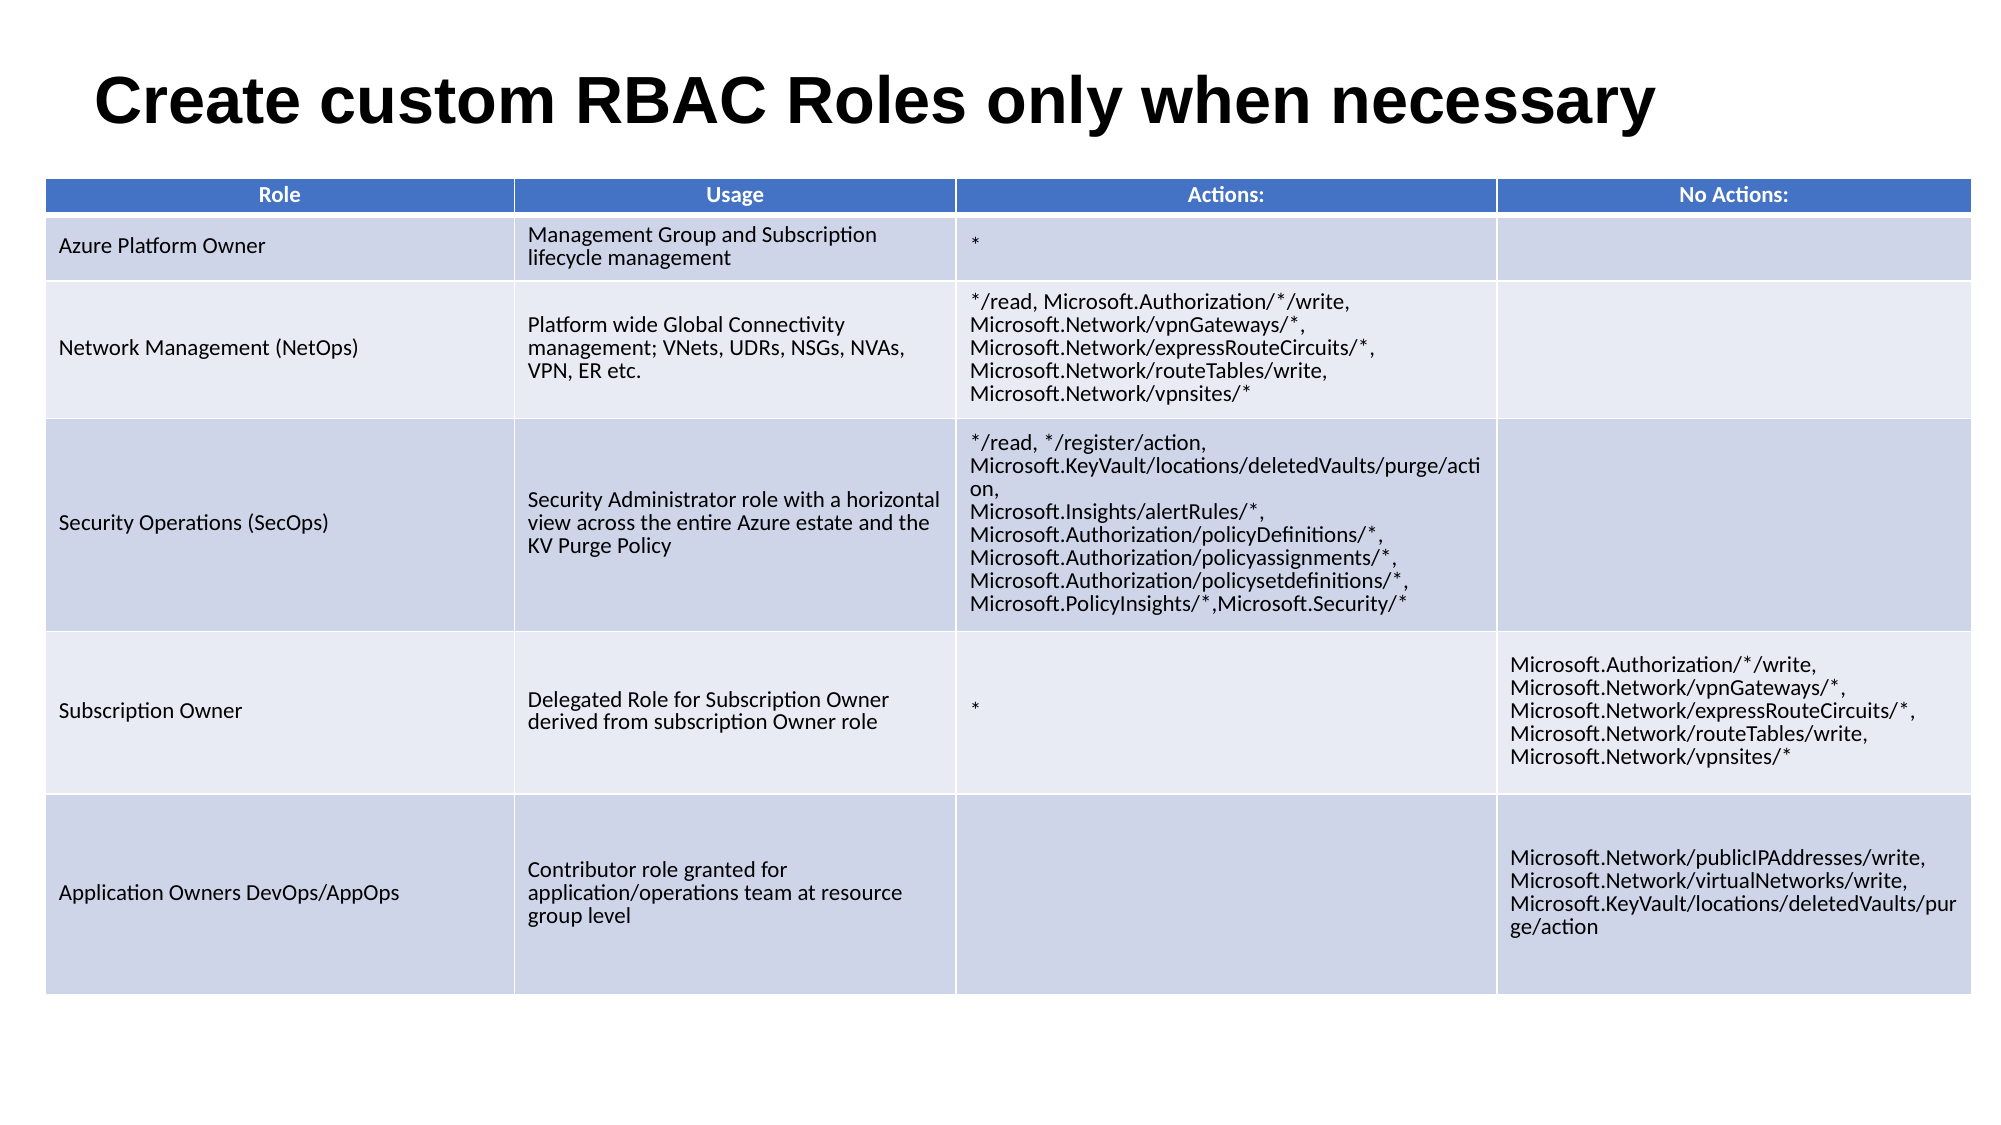

# Create custom RBAC Roles only when necessary
| Role | Usage | Actions: | No Actions: |
| --- | --- | --- | --- |
| Azure Platform Owner | Management Group and Subscription lifecycle management | \* |  |
| Network Management (NetOps) | Platform wide Global Connectivity management; VNets, UDRs, NSGs, NVAs, VPN, ER etc. | \*/read, Microsoft.Authorization/\*/write, Microsoft.Network/vpnGateways/\*, Microsoft.Network/expressRouteCircuits/\*, Microsoft.Network/routeTables/write, Microsoft.Network/vpnsites/\* |  |
| Security Operations (SecOps) | Security Administrator role with a horizontal view across the entire Azure estate and the KV Purge Policy | \*/read, \*/register/action, Microsoft.KeyVault/locations/deletedVaults/purge/action, Microsoft.Insights/alertRules/\*, Microsoft.Authorization/policyDefinitions/\*, Microsoft.Authorization/policyassignments/\*, Microsoft.Authorization/policysetdefinitions/\*, Microsoft.PolicyInsights/\*,Microsoft.Security/\* |  |
| Subscription Owner | Delegated Role for Subscription Owner derived from subscription Owner role | \* | Microsoft.Authorization/\*/write, Microsoft.Network/vpnGateways/\*, Microsoft.Network/expressRouteCircuits/\*, Microsoft.Network/routeTables/write, Microsoft.Network/vpnsites/\* |
| Application Owners DevOps/AppOps | Contributor role granted for application/operations team at resource group level |  | Microsoft.Network/publicIPAddresses/write, Microsoft.Network/virtualNetworks/write, Microsoft.KeyVault/locations/deletedVaults/purge/action |